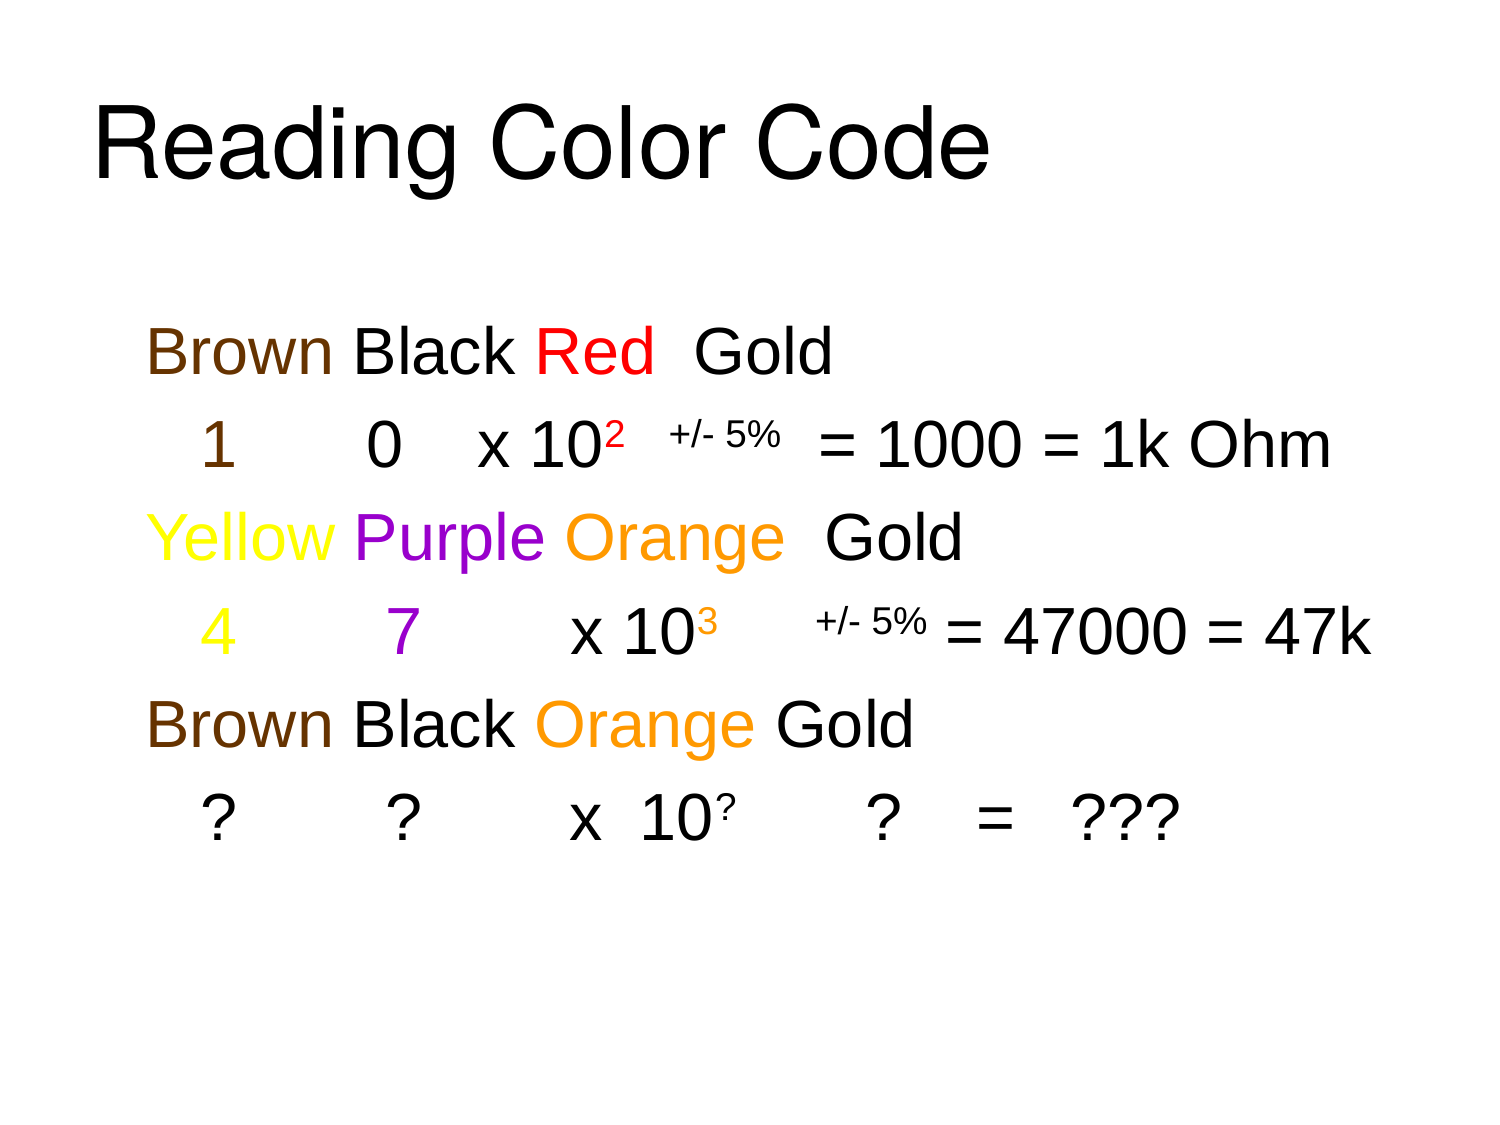

# Reading Color Code
Brown Black Red  Gold
   1       0    x 102    +/- 5%  = 1000 = 1k Ohm
Yellow Purple Orange  Gold
   4        7        x 103         +/- 5% = 47000 = 47k
Brown Black Orange Gold
   ?        ?        x  10?       ?    =   ???